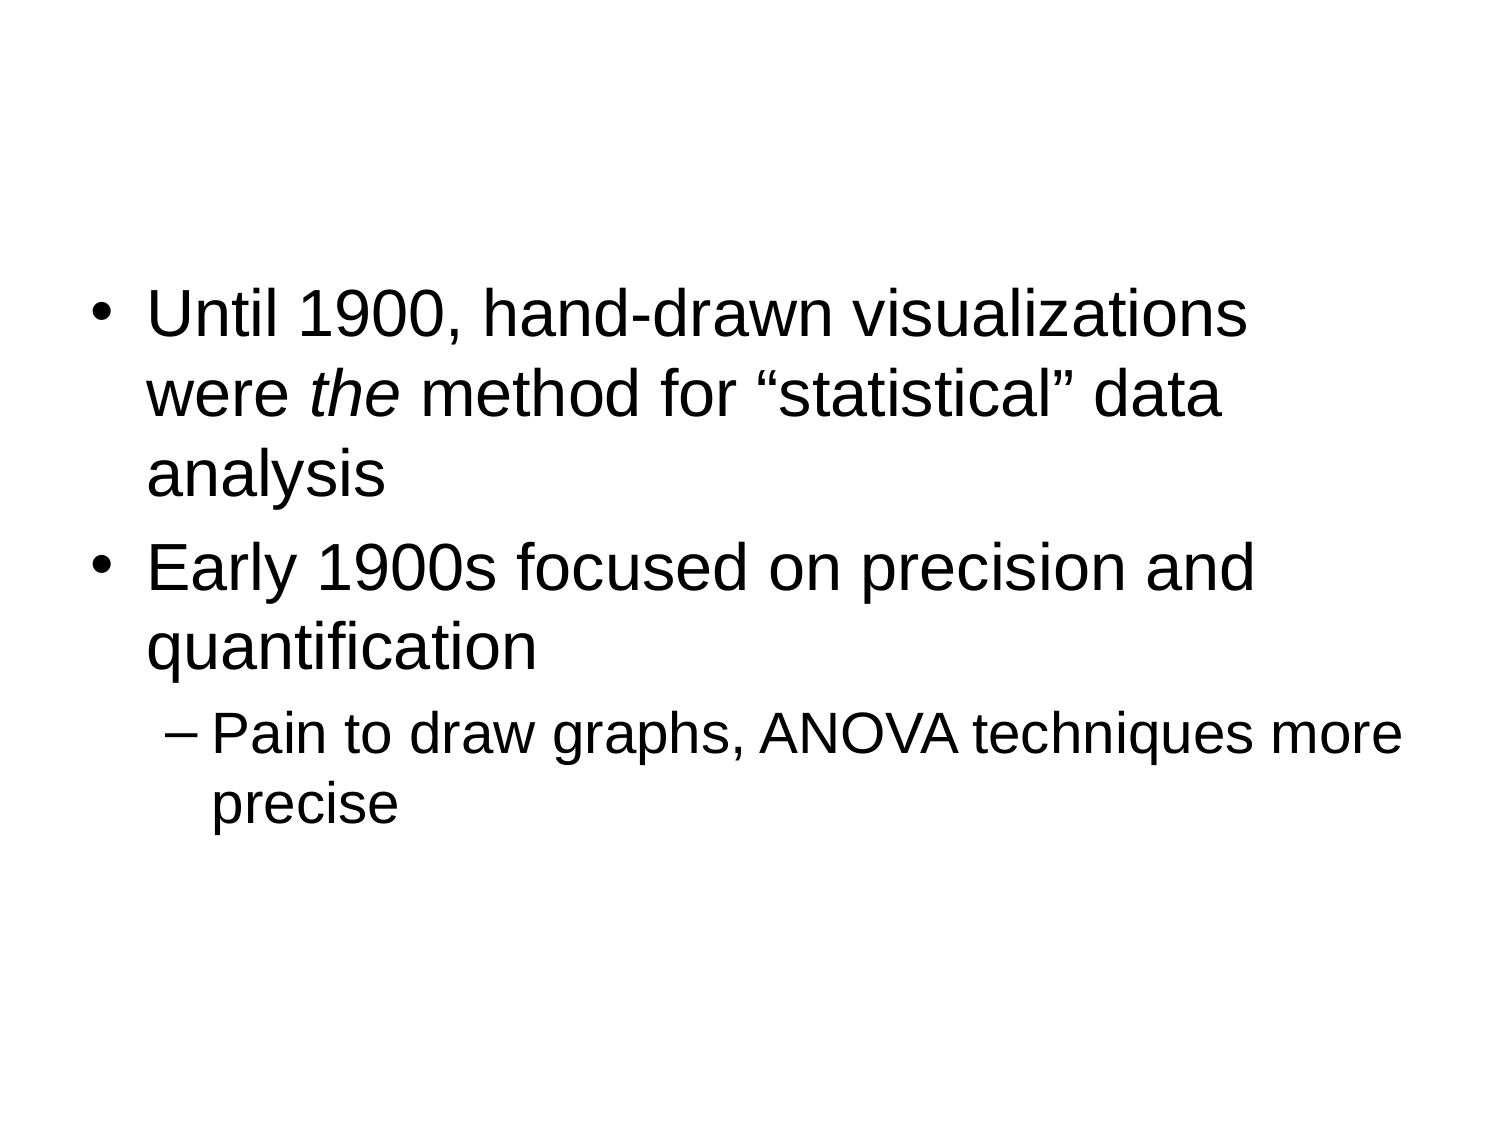

#
Until 1900, hand-drawn visualizations were the method for “statistical” data analysis
Early 1900s focused on precision and quantification
Pain to draw graphs, ANOVA techniques more precise